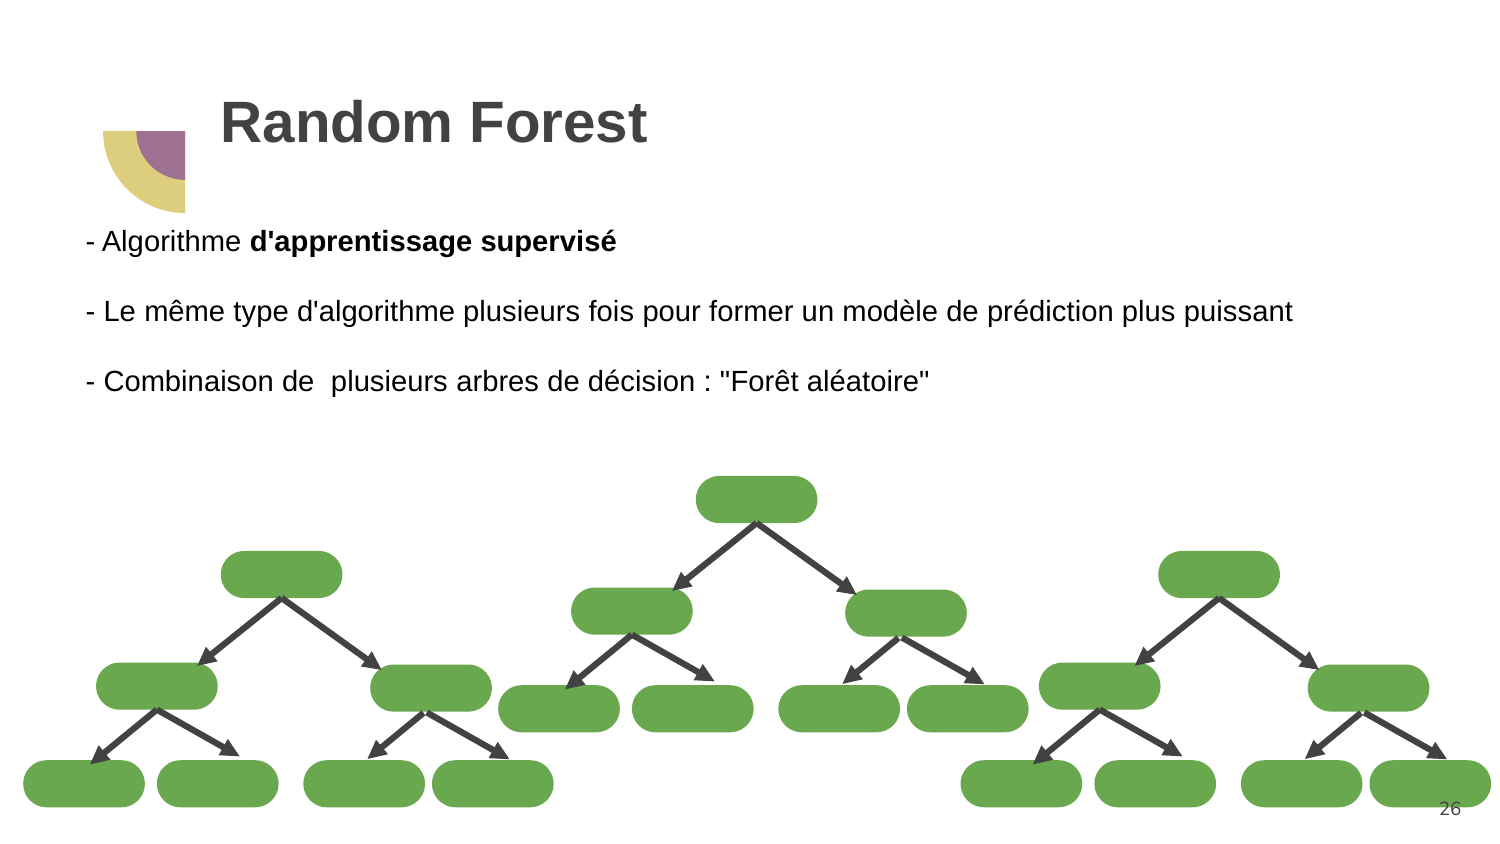

Random Forest
- Algorithme d'apprentissage supervisé

- Le même type d'algorithme plusieurs fois pour former un modèle de prédiction plus puissant

- Combinaison de  plusieurs arbres de décision : "Forêt aléatoire"

26